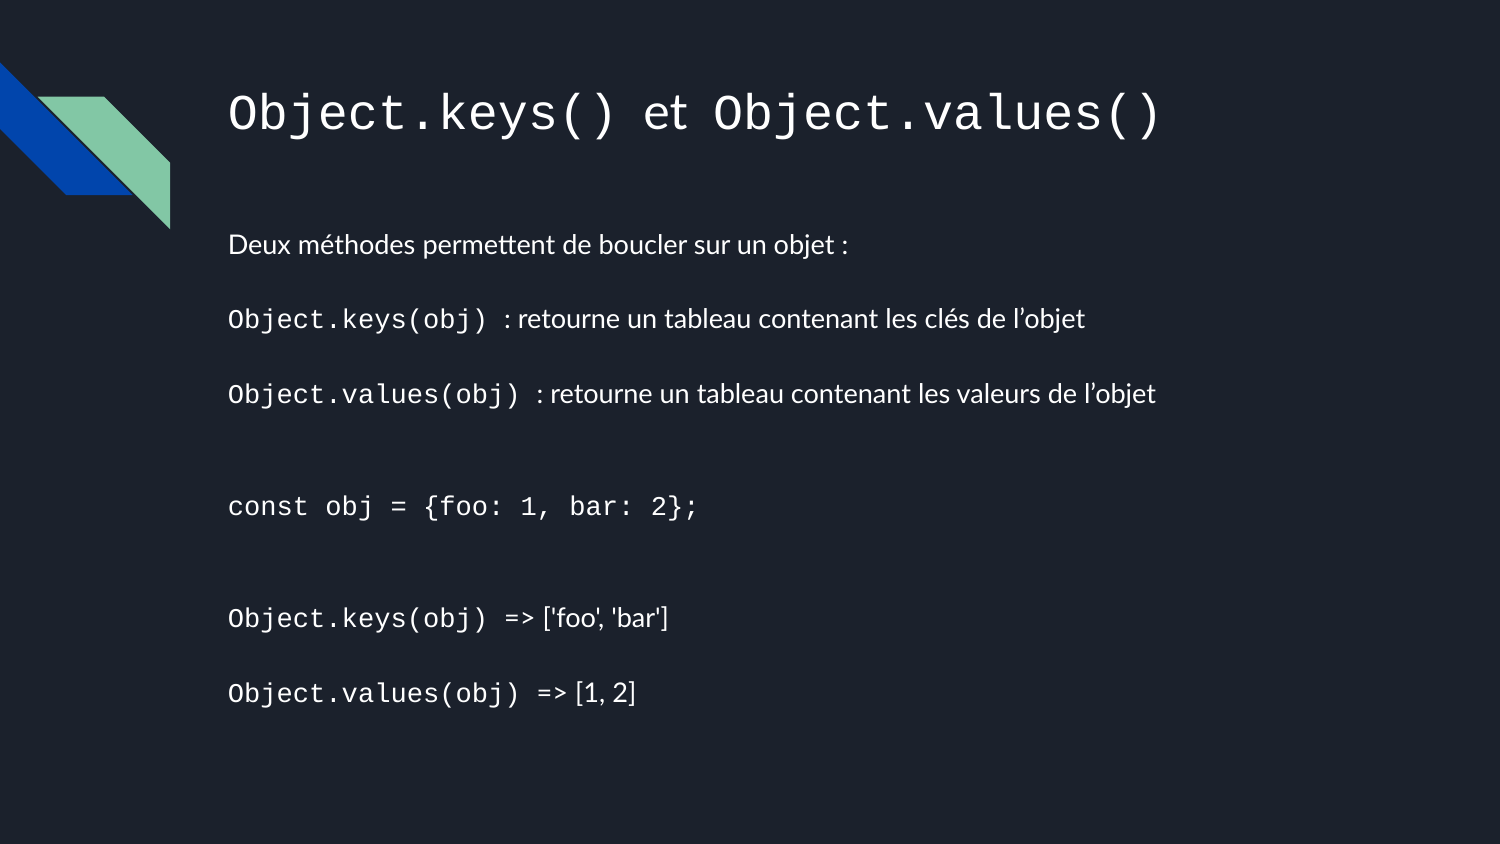

# Object.keys()  et  Object.values()
Deux méthodes permettent de boucler sur un objet :

Object.keys(obj) : retourne un tableau contenant les clés de l’objet

Object.values(obj) : retourne un tableau contenant les valeurs de l’objet

const obj = {foo: 1, bar: 2};

Object.keys(obj) => ['foo', 'bar']

Object.values(obj) => [1, 2]